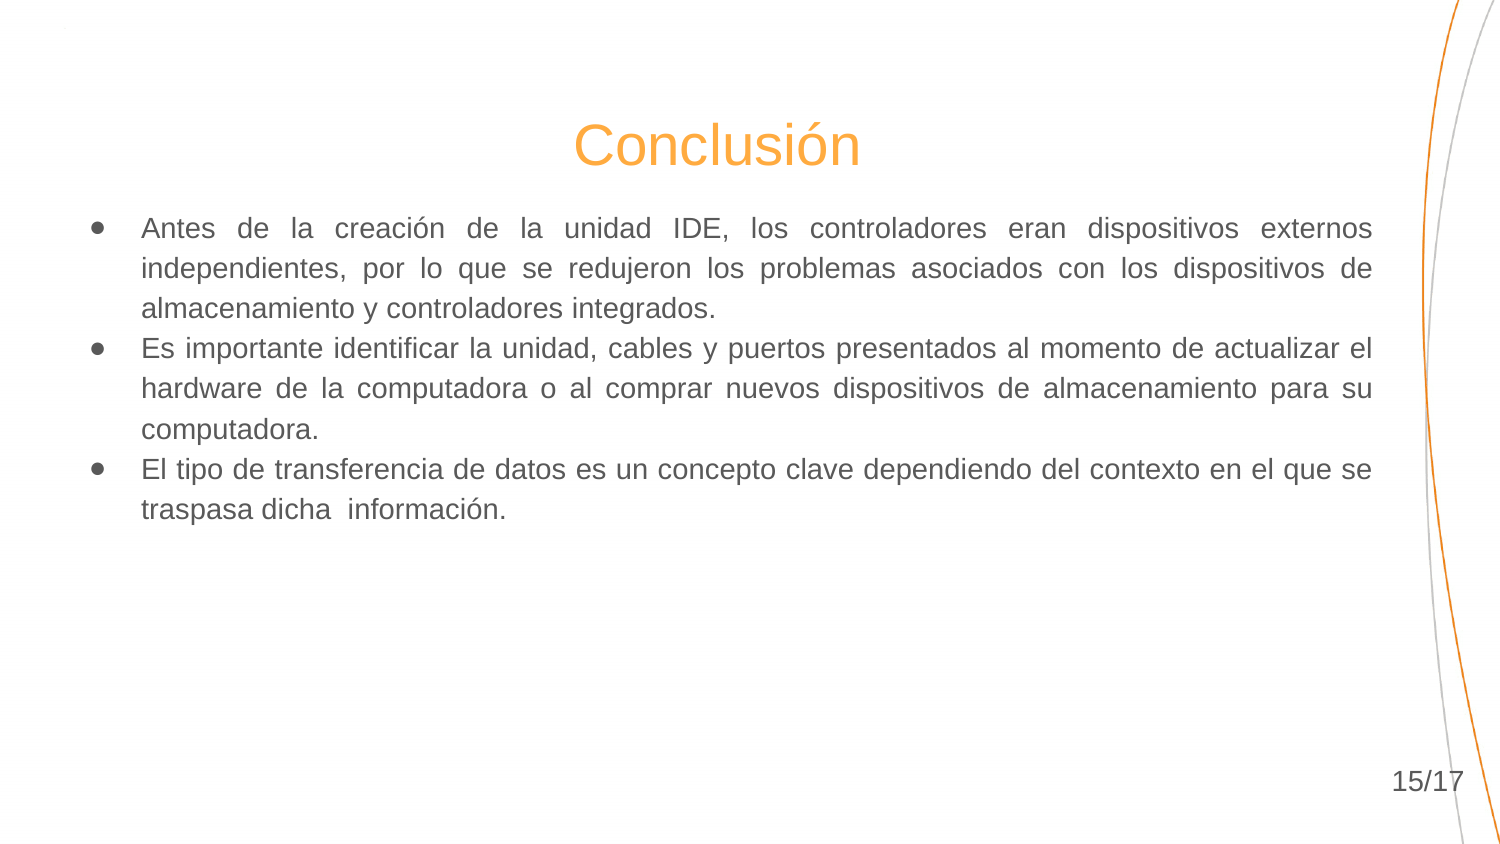

# Conclusión
Antes de la creación de la unidad IDE, los controladores eran dispositivos externos independientes, por lo que se redujeron los problemas asociados con los dispositivos de almacenamiento y controladores integrados.
Es importante identificar la unidad, cables y puertos presentados al momento de actualizar el hardware de la computadora o al comprar nuevos dispositivos de almacenamiento para su computadora.
El tipo de transferencia de datos es un concepto clave dependiendo del contexto en el que se traspasa dicha  información.

15/17